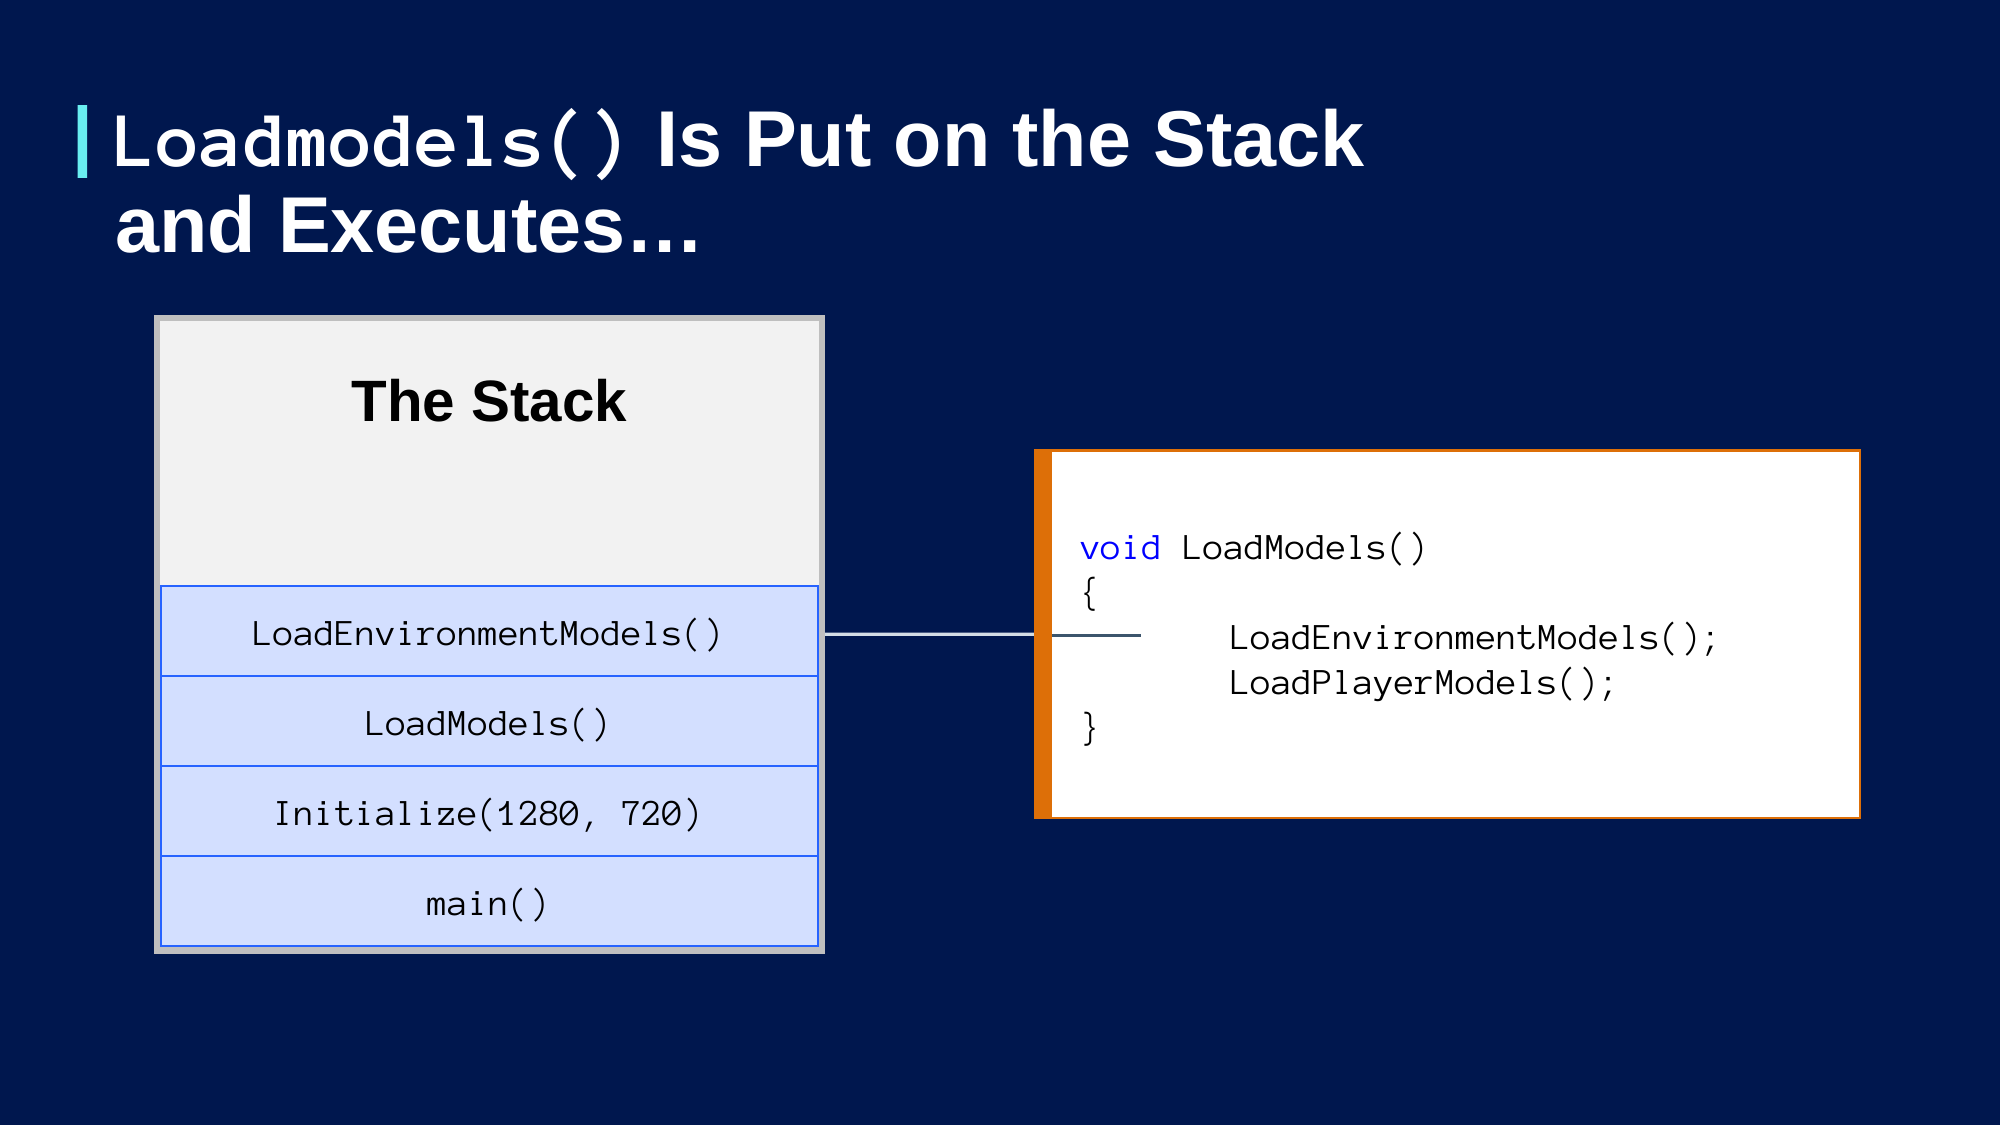

# Loadmodels() Is Put on the Stack and Executes…
The Stack

void LoadModels()
{
	LoadEnvironmentModels();
	LoadPlayerModels();
}
LoadEnvironmentModels()

LoadModels()
Initialize(1280, 720)
main()